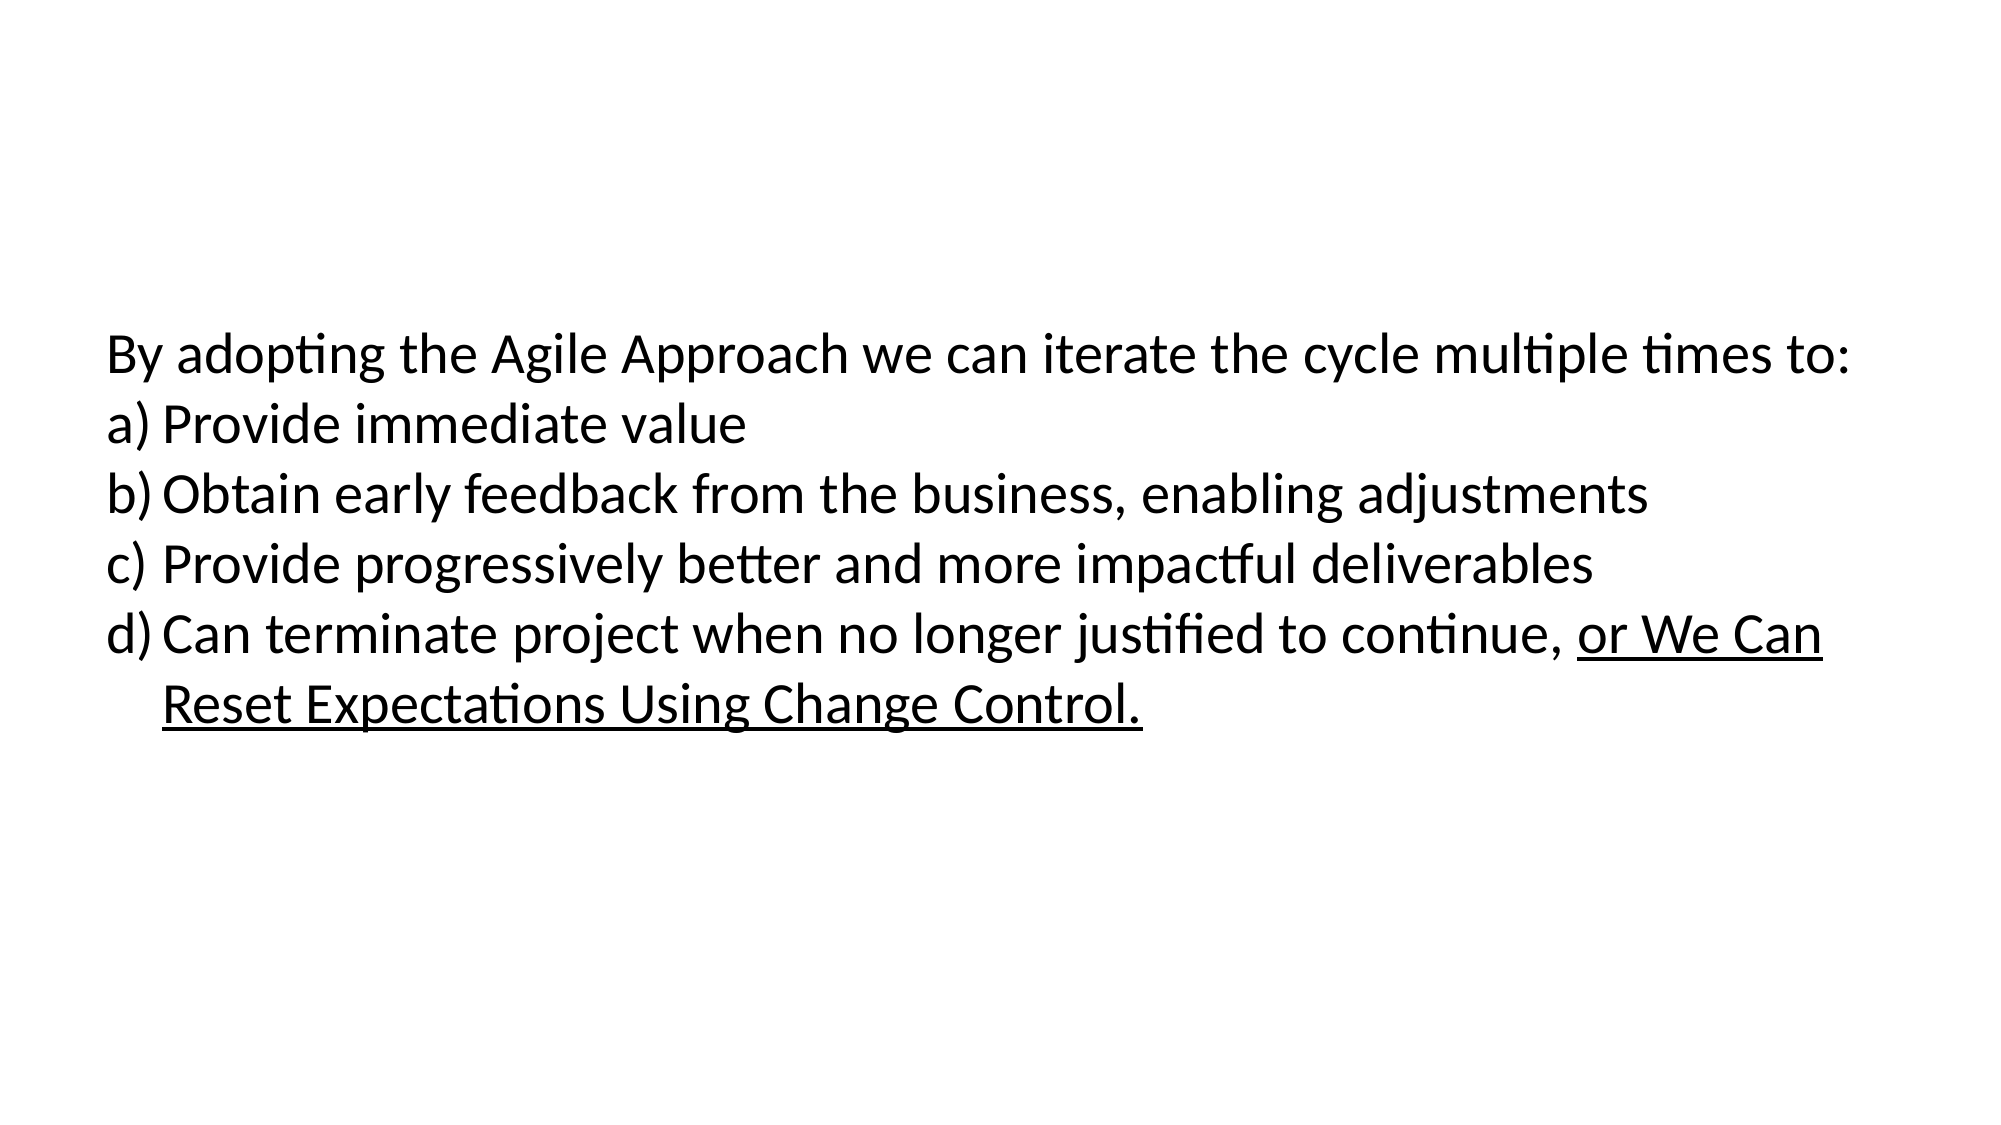

By adopting the Agile Approach we can iterate the cycle multiple times to:
Provide immediate value
Obtain early feedback from the business, enabling adjustments
Provide progressively better and more impactful deliverables
Can terminate project when no longer justified to continue, or We Can Reset Expectations Using Change Control.